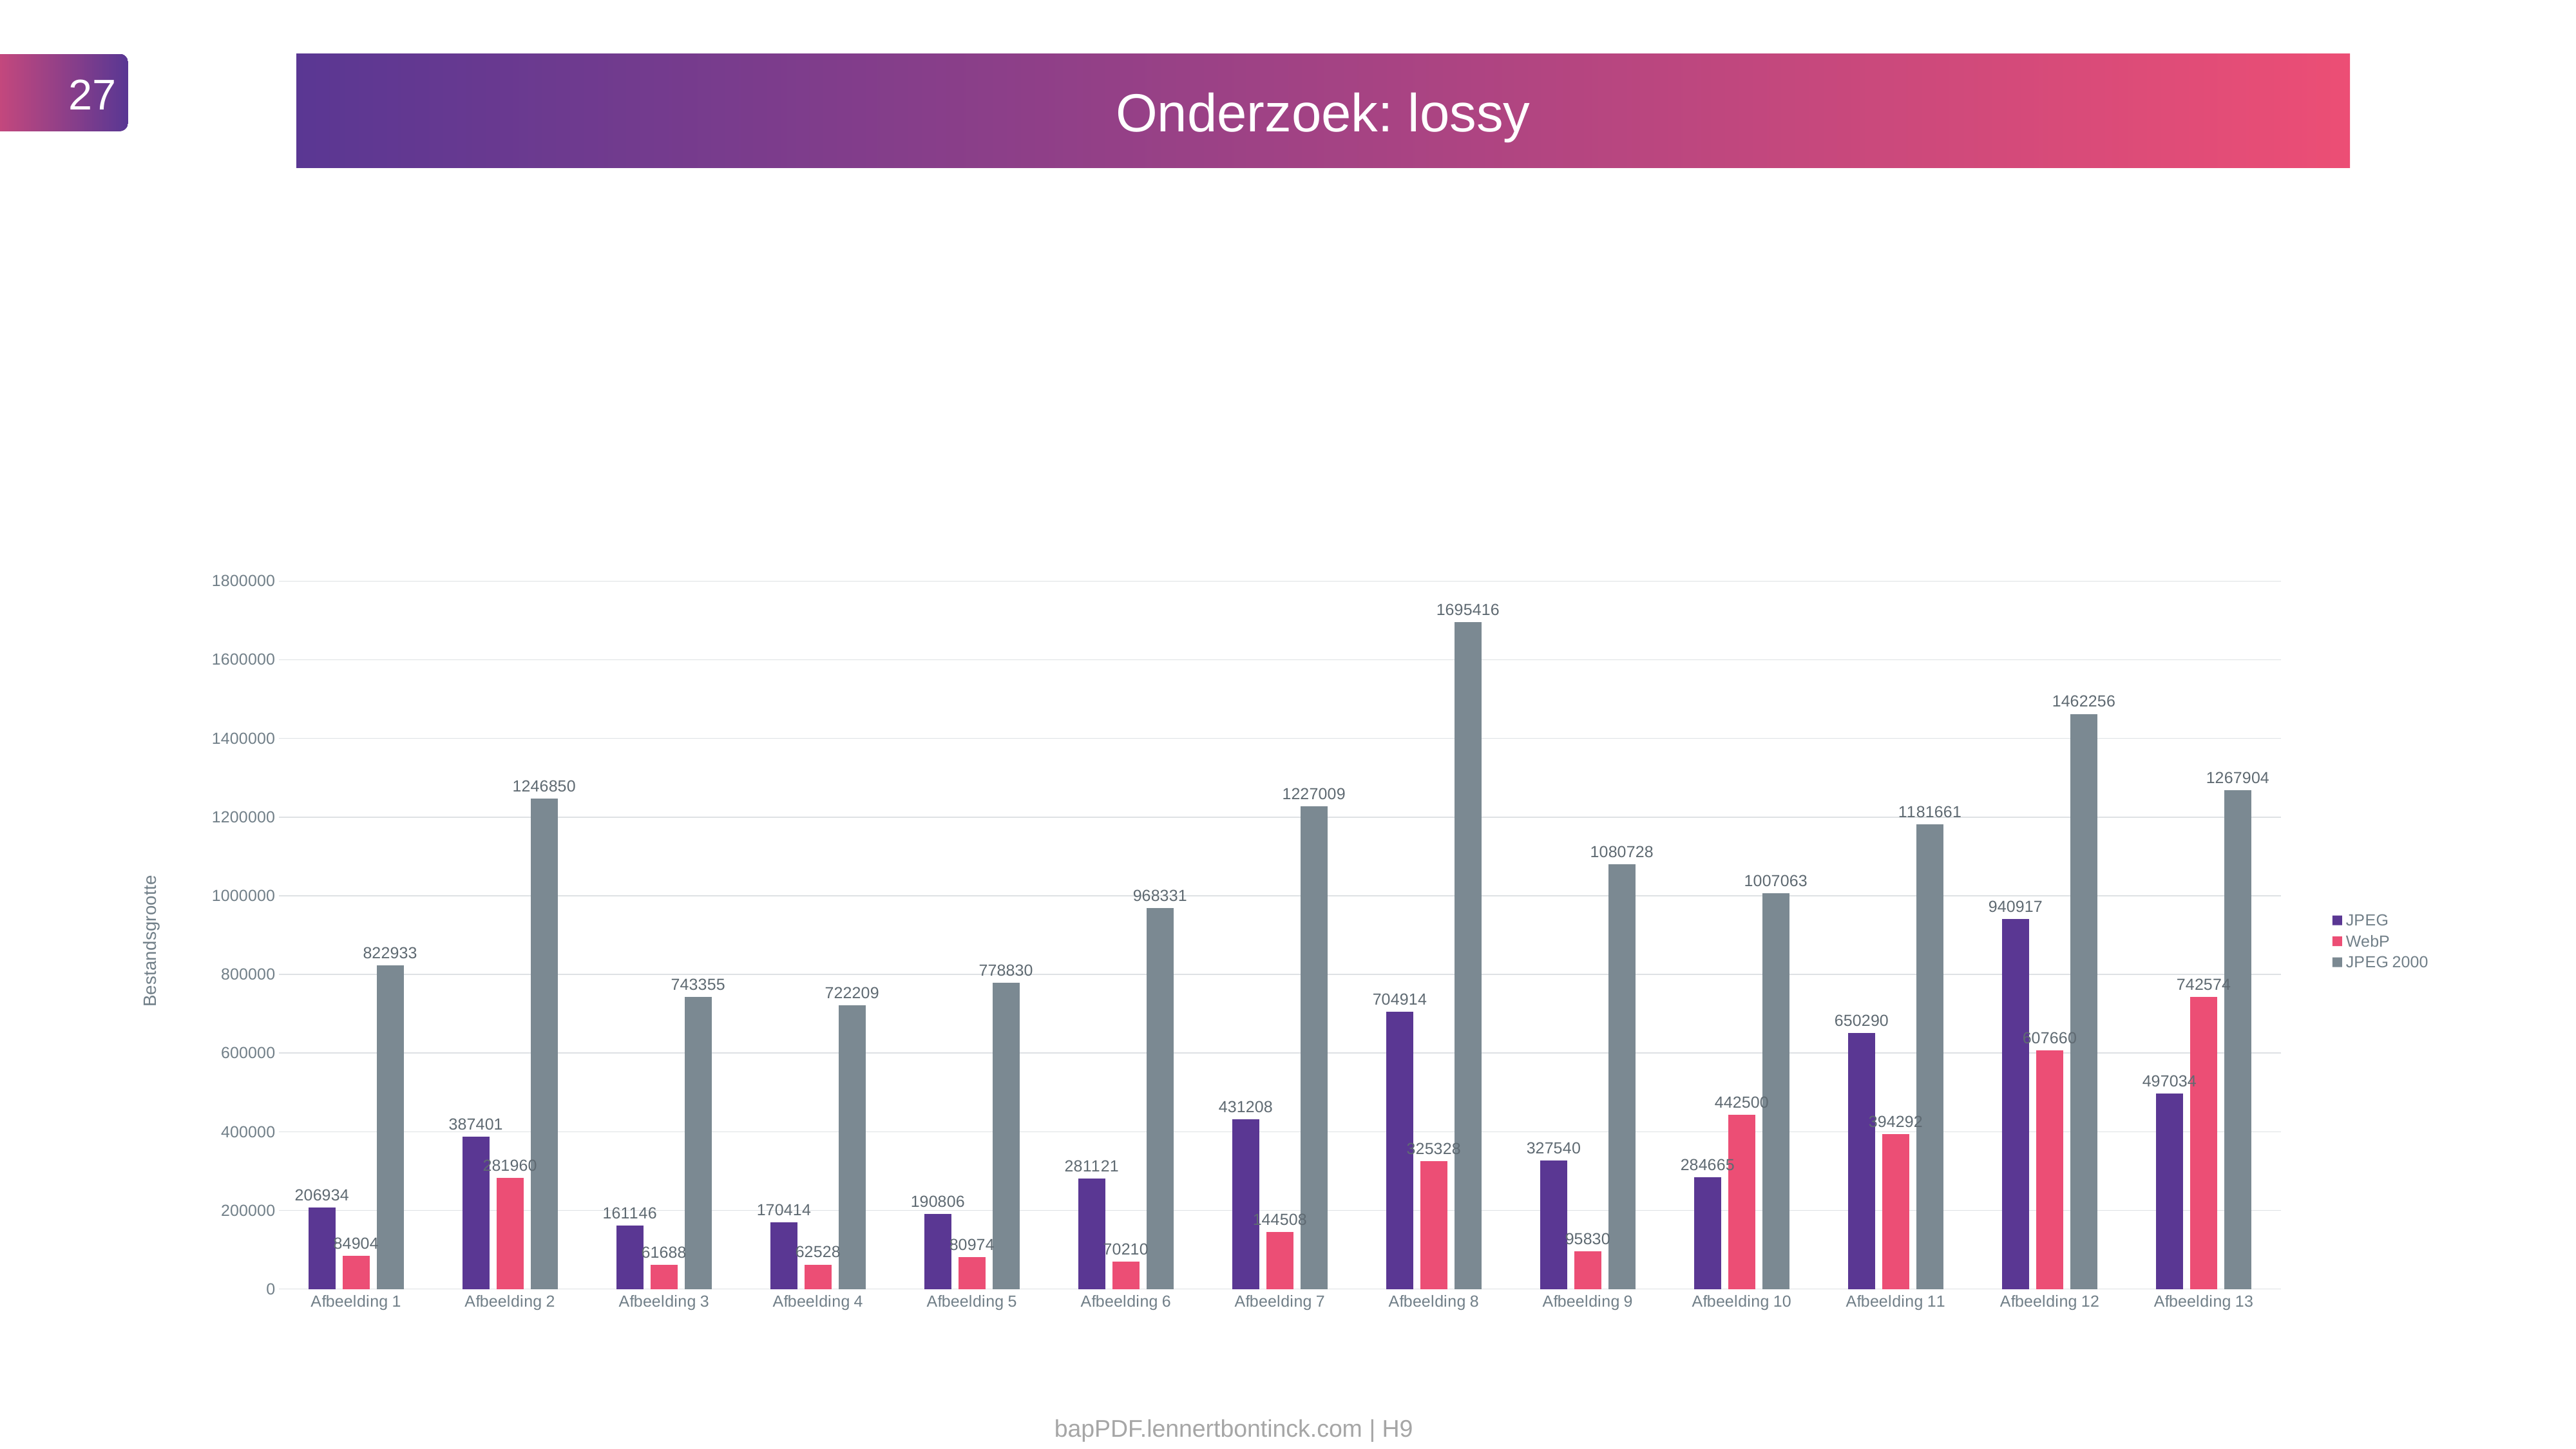

27

Onderzoek: lossy

### Chart

| Category | JPEG | WebP | JPEG 2000 |
|---|---|---|---|
| Afbeelding 1 | 206934.0 | 84904.0 | 822933.0 |
| Afbeelding 2 | 387401.0 | 281960.0 | 1246850.0 |
| Afbeelding 3 | 161146.0 | 61688.0 | 743355.0 |
| Afbeelding 4 | 170414.0 | 62528.0 | 722209.0 |
| Afbeelding 5 | 190806.0 | 80974.0 | 778830.0 |
| Afbeelding 6 | 281121.0 | 70210.0 | 968331.0 |
| Afbeelding 7 | 431208.0 | 144508.0 | 1227009.0 |
| Afbeelding 8 | 704914.0 | 325328.0 | 1695416.0 |
| Afbeelding 9 | 327540.0 | 95830.0 | 1080728.0 |
| Afbeelding 10 | 284665.0 | 442500.0 | 1007063.0 |
| Afbeelding 11 | 650290.0 | 394292.0 | 1181661.0 |
| Afbeelding 12 | 940917.0 | 607660.0 | 1462256.0 |
| Afbeelding 13 | 497034.0 | 742574.0 | 1267904.0 |
bapPDF.lennertbontinck.com | H9